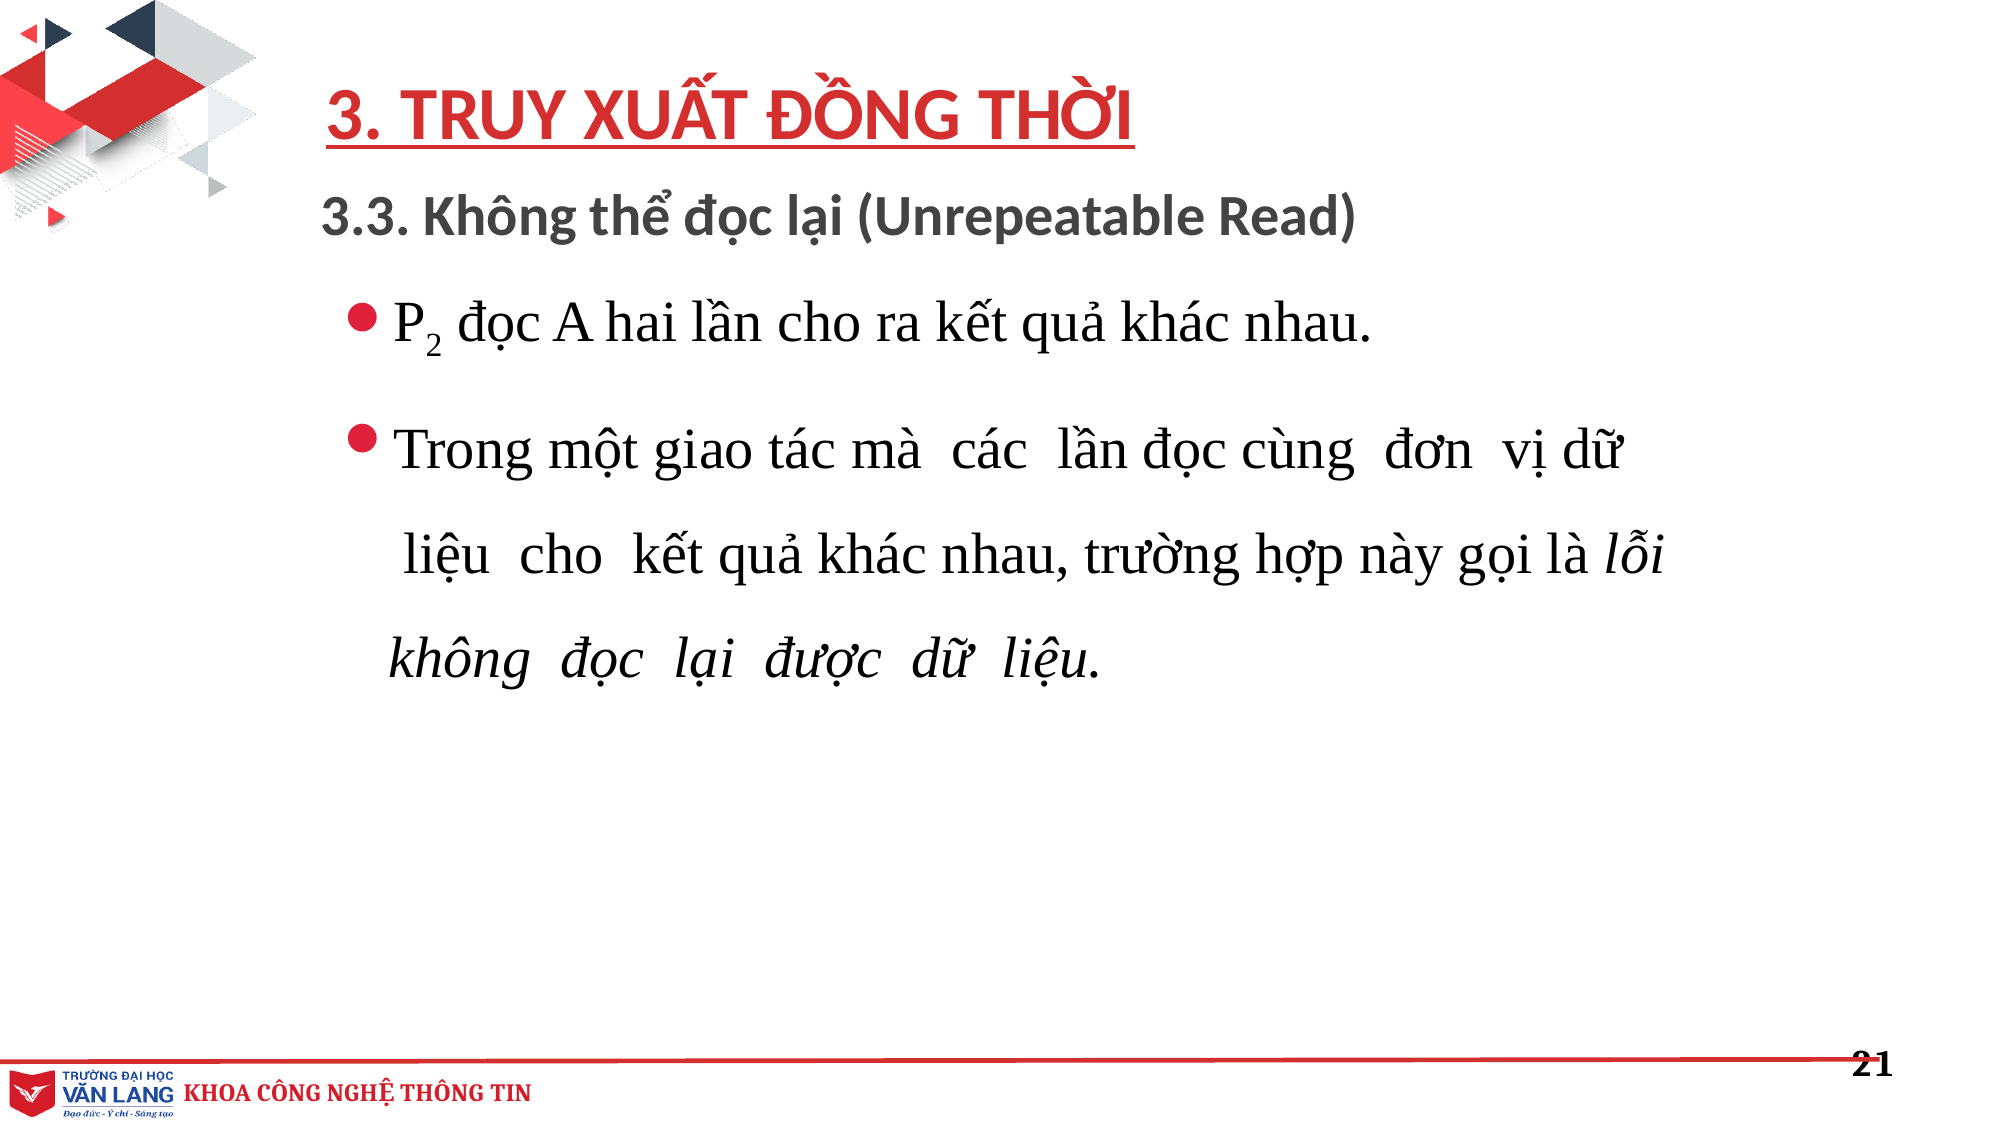

3. TRUY XUẤT ĐỒNG THỜI

3.3. Không thể đọc lại (Unrepeatable Read)

P2 đọc A hai lần cho ra kết quả khác nhau.
Trong một giao tác mà  các  lần đọc cùng  đơn  vị dữ  liệu  cho  kết quả khác nhau, trường hợp này gọi là lỗi không  đọc  lại  được  dữ  liệu.